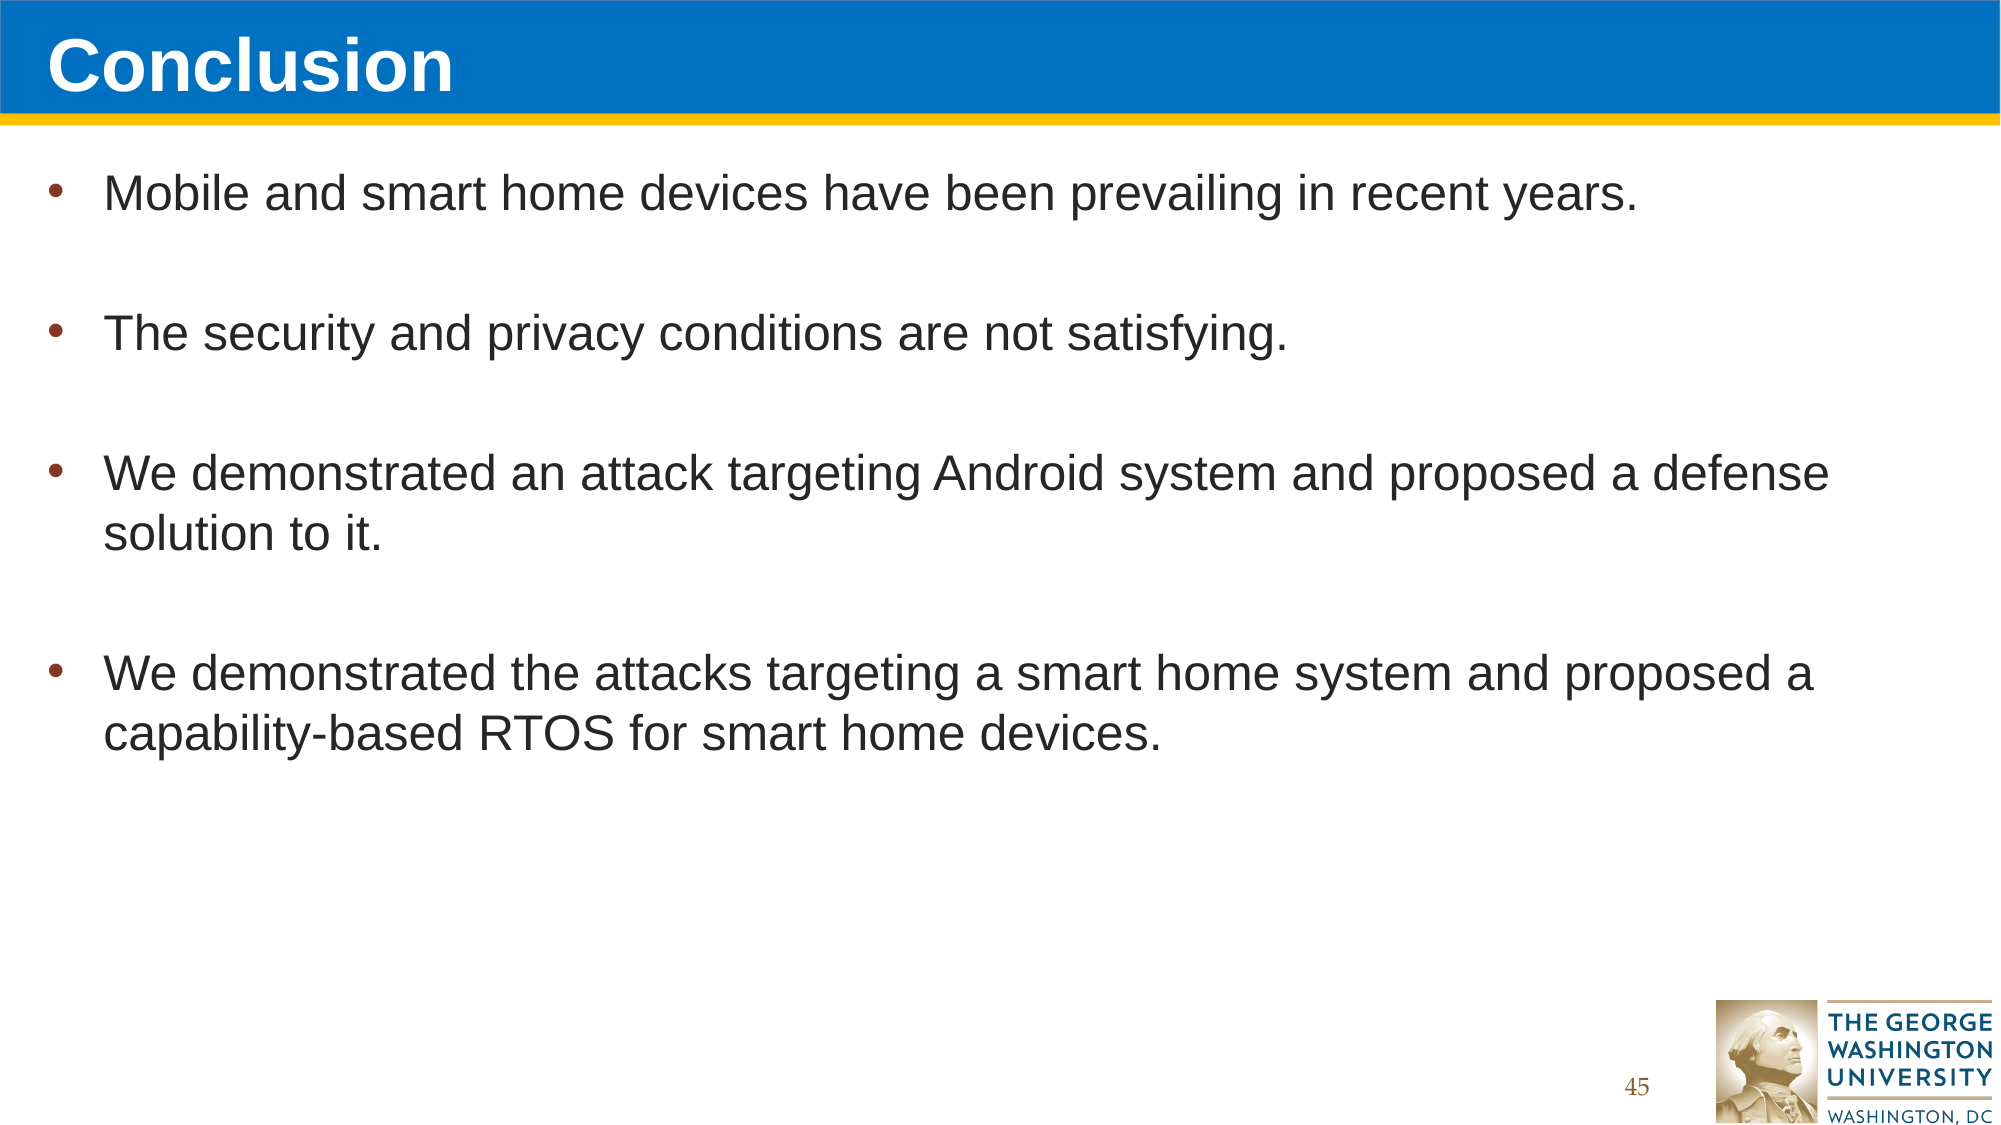

# Conclusion
Mobile and smart home devices have been prevailing in recent years.

The security and privacy conditions are not satisfying.

We demonstrated an attack targeting Android system and proposed a defense solution to it.

We demonstrated the attacks targeting a smart home system and proposed a capability-based RTOS for smart home devices.

45